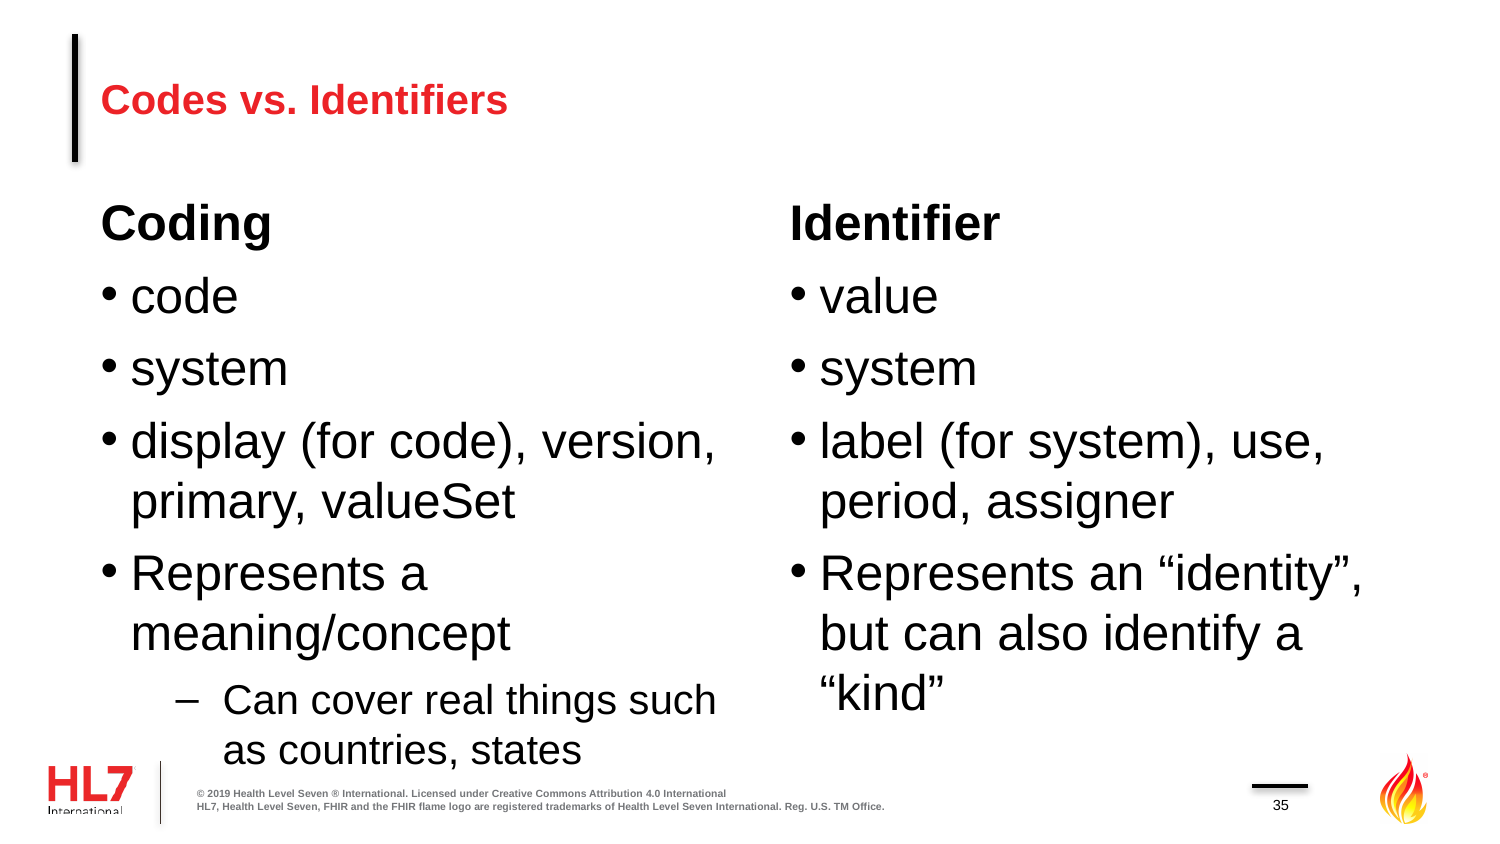

# Codes vs. Identifiers
Coding
code
system
display (for code), version, primary, valueSet
Represents a meaning/concept
Can cover real things such as countries, states

Identifier
value
system
label (for system), use, period, assigner
Represents an “identity”, but can also identify a “kind”

© 2019 Health Level Seven ® International. Licensed under Creative Commons Attribution 4.0 International
HL7, Health Level Seven, FHIR and the FHIR flame logo are registered trademarks of Health Level Seven International. Reg. U.S. TM Office.
35